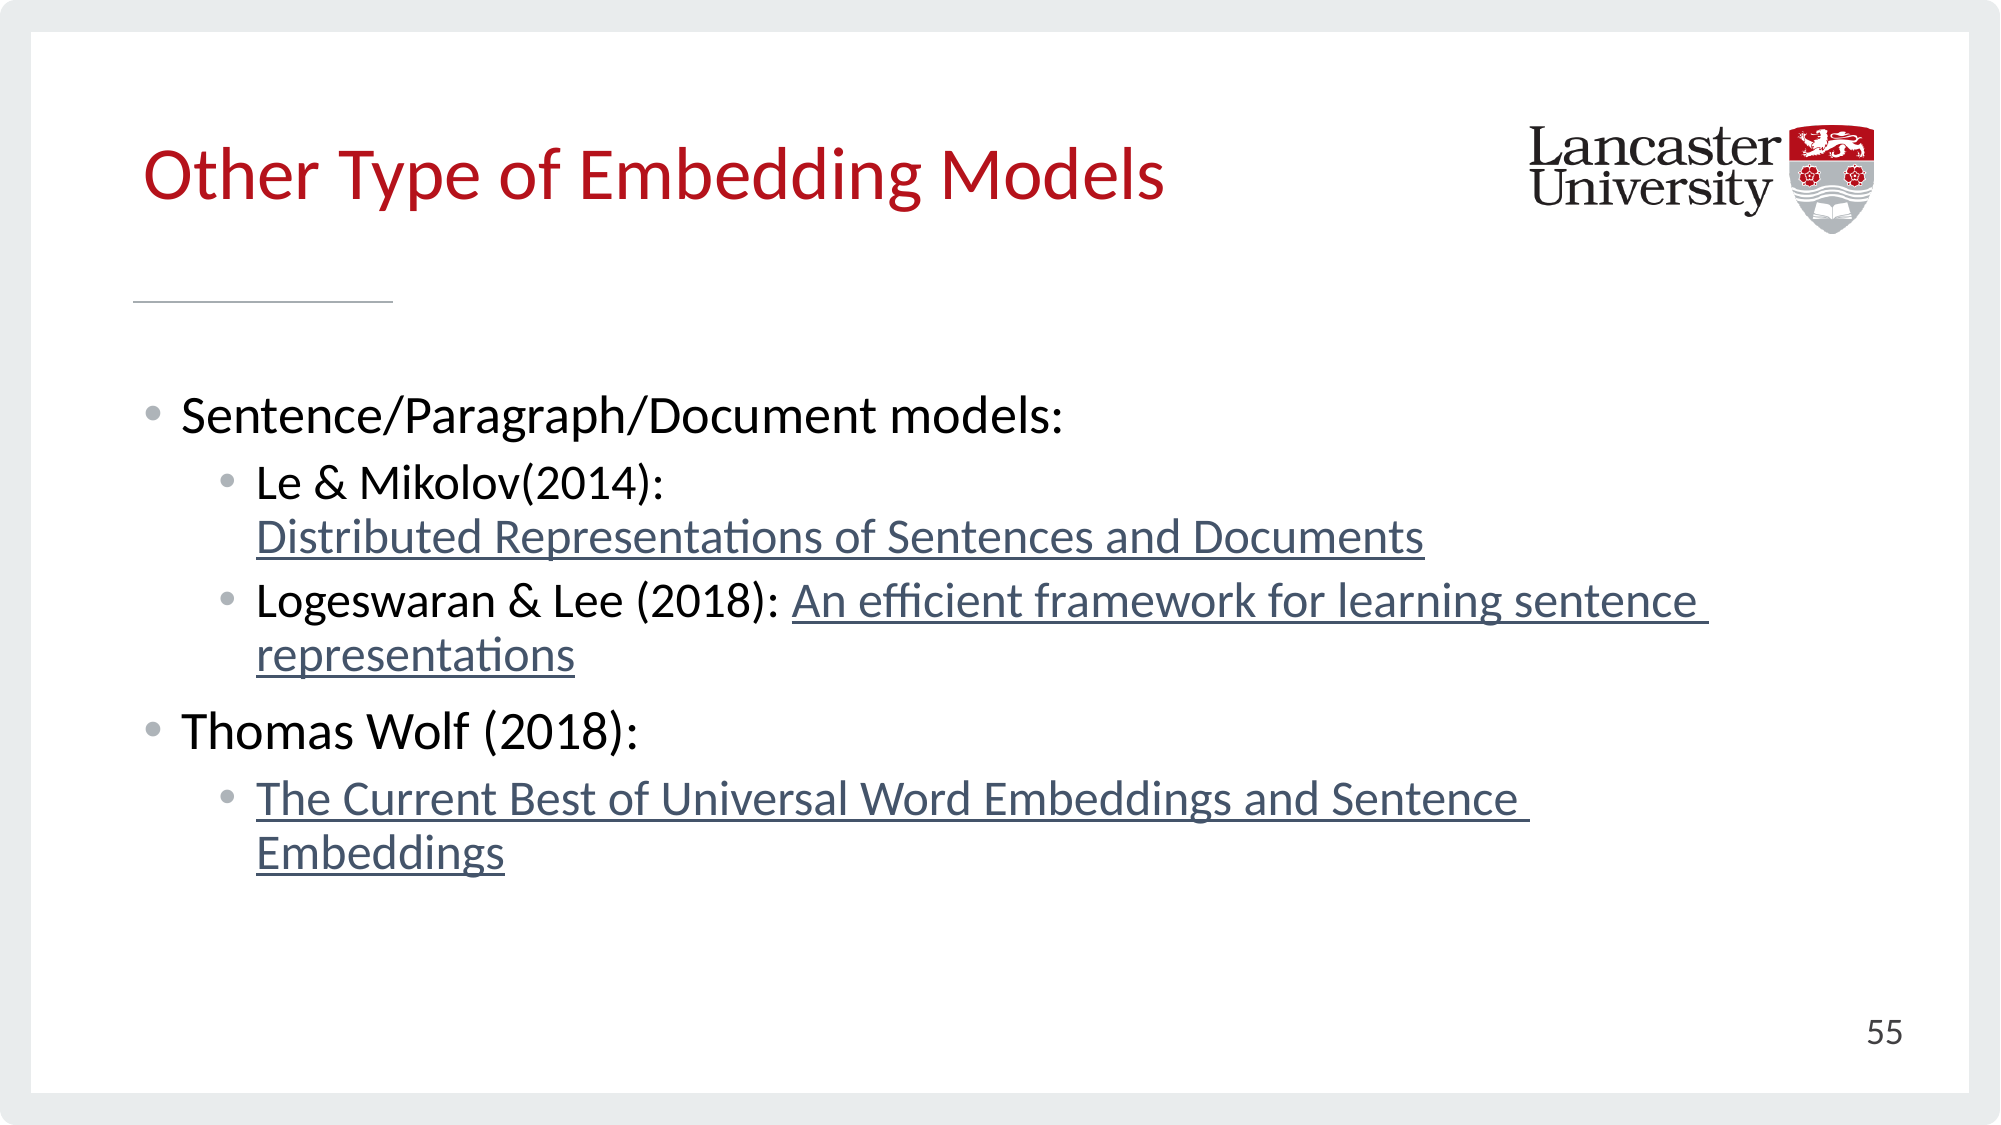

# Other Type of Embedding Models
Sentence/Paragraph/Document models:
Le & Mikolov(2014): Distributed Representations of Sentences and Documents
Logeswaran & Lee (2018): An efficient framework for learning sentence representations
Thomas Wolf (2018):
The Current Best of Universal Word Embeddings and Sentence Embeddings

55